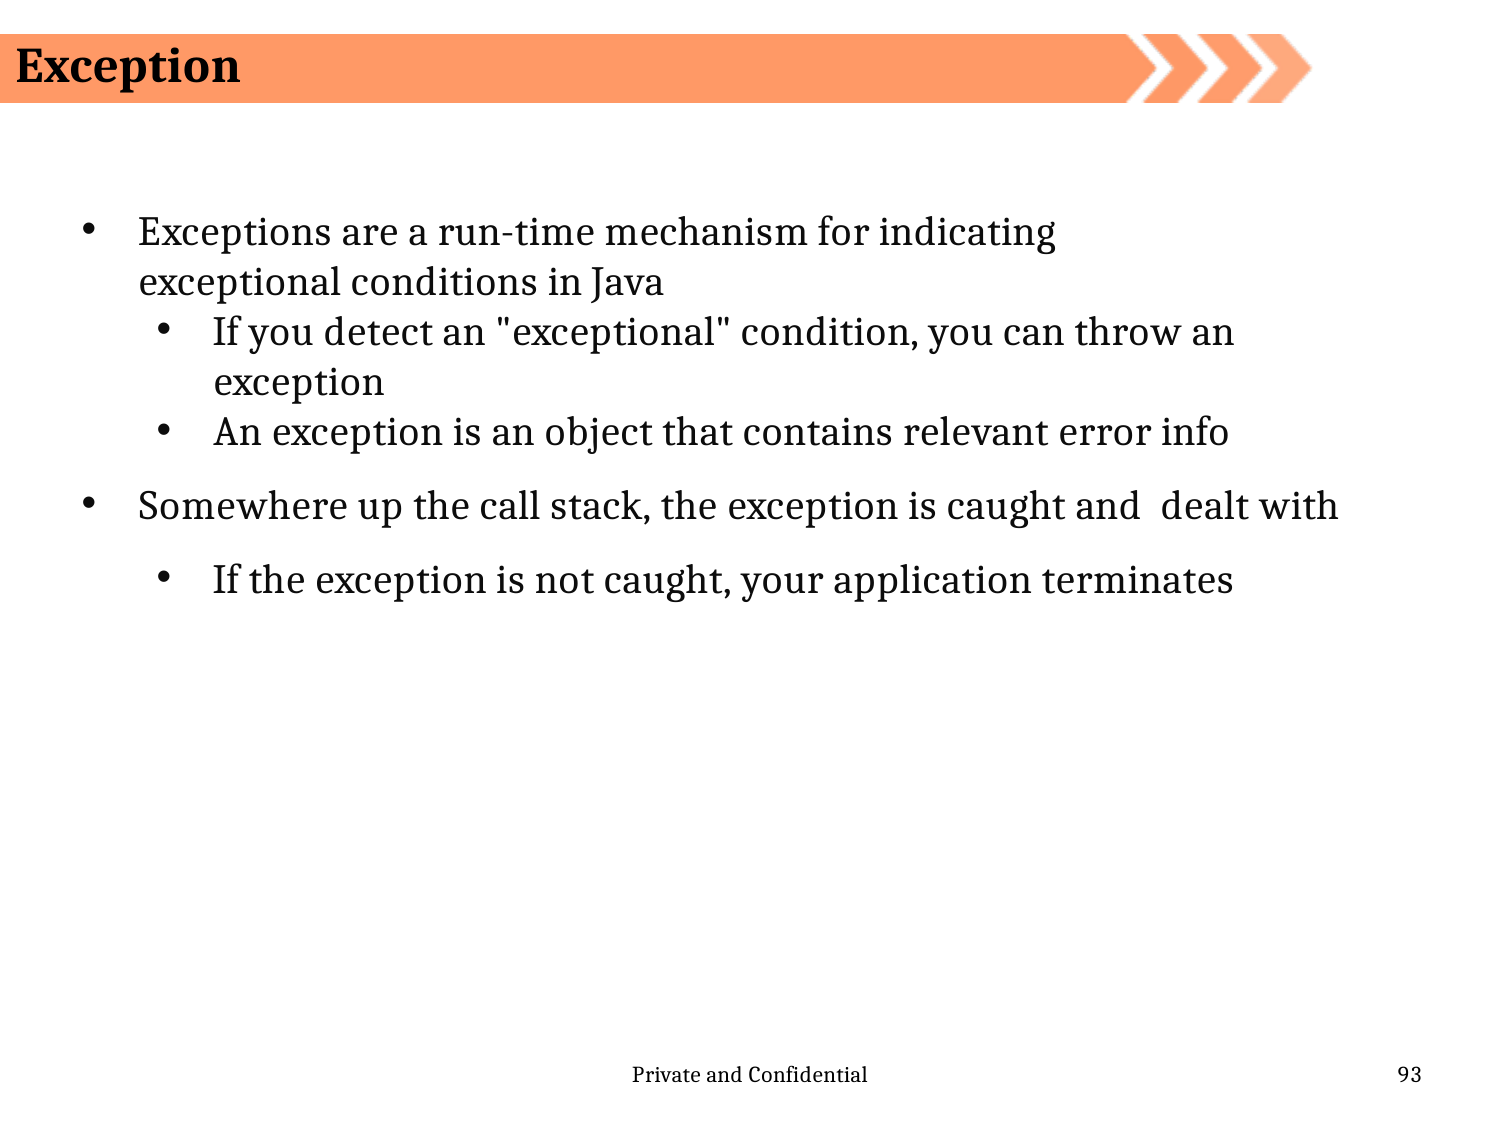

Exception
Exceptions are a run-time mechanism for indicating  exceptional conditions in Java
If you detect an "exceptional" condition, you can throw an  exception
An exception is an object that contains relevant error info
Somewhere up the call stack, the exception is caught and  dealt with
If the exception is not caught, your application terminates